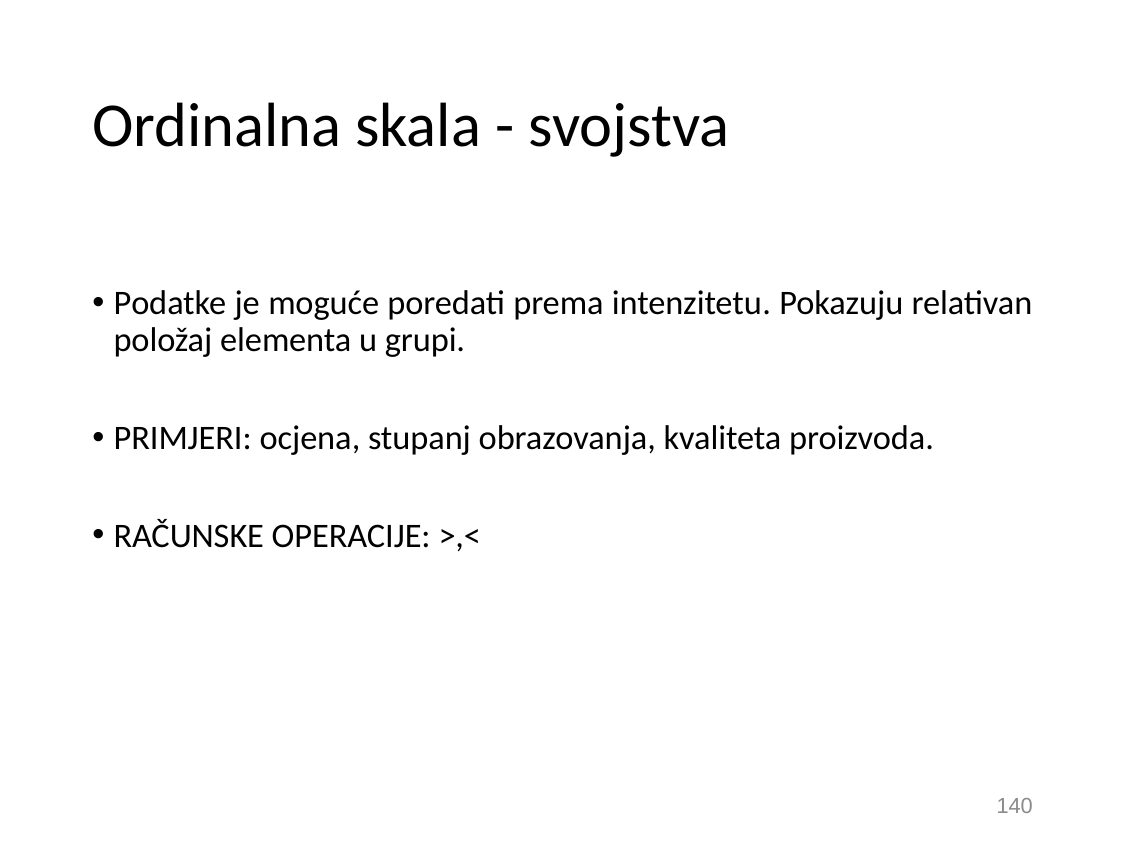

# Ordinalna skala - svojstva

Podatke je moguće poredati prema intenzitetu. Pokazuju relativan položaj elementa u grupi.

PRIMJERI: ocjena, stupanj obrazovanja, kvaliteta proizvoda.

RAČUNSKE OPERACIJE: >,<

140